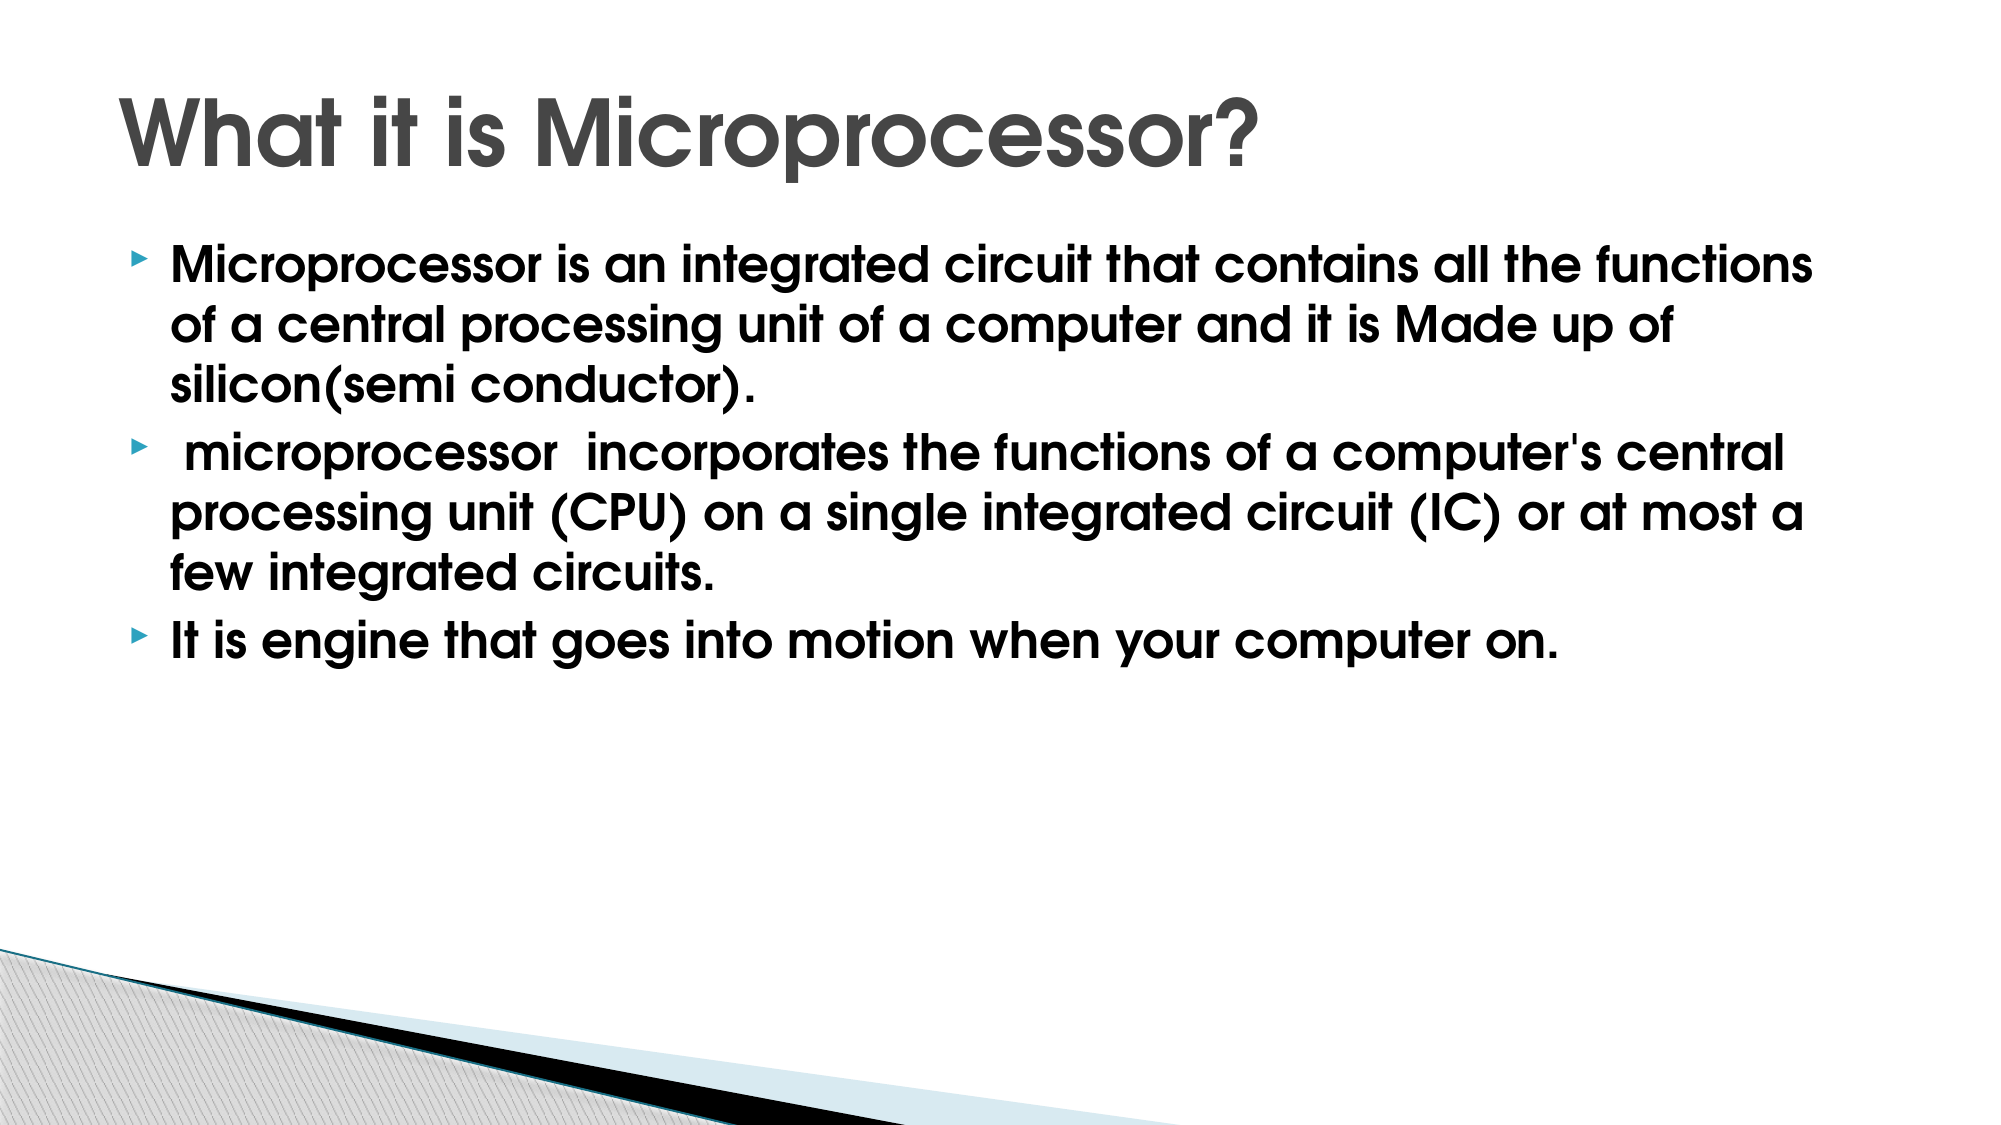

# What it is Microprocessor?
Microprocessor is an integrated circuit that contains all the functions of a central processing unit of a computer and it is Made up of silicon(semi conductor).
 microprocessor  incorporates the functions of a computer's central processing unit (CPU) on a single integrated circuit (IC) or at most a few integrated circuits.
It is engine that goes into motion when your computer on.